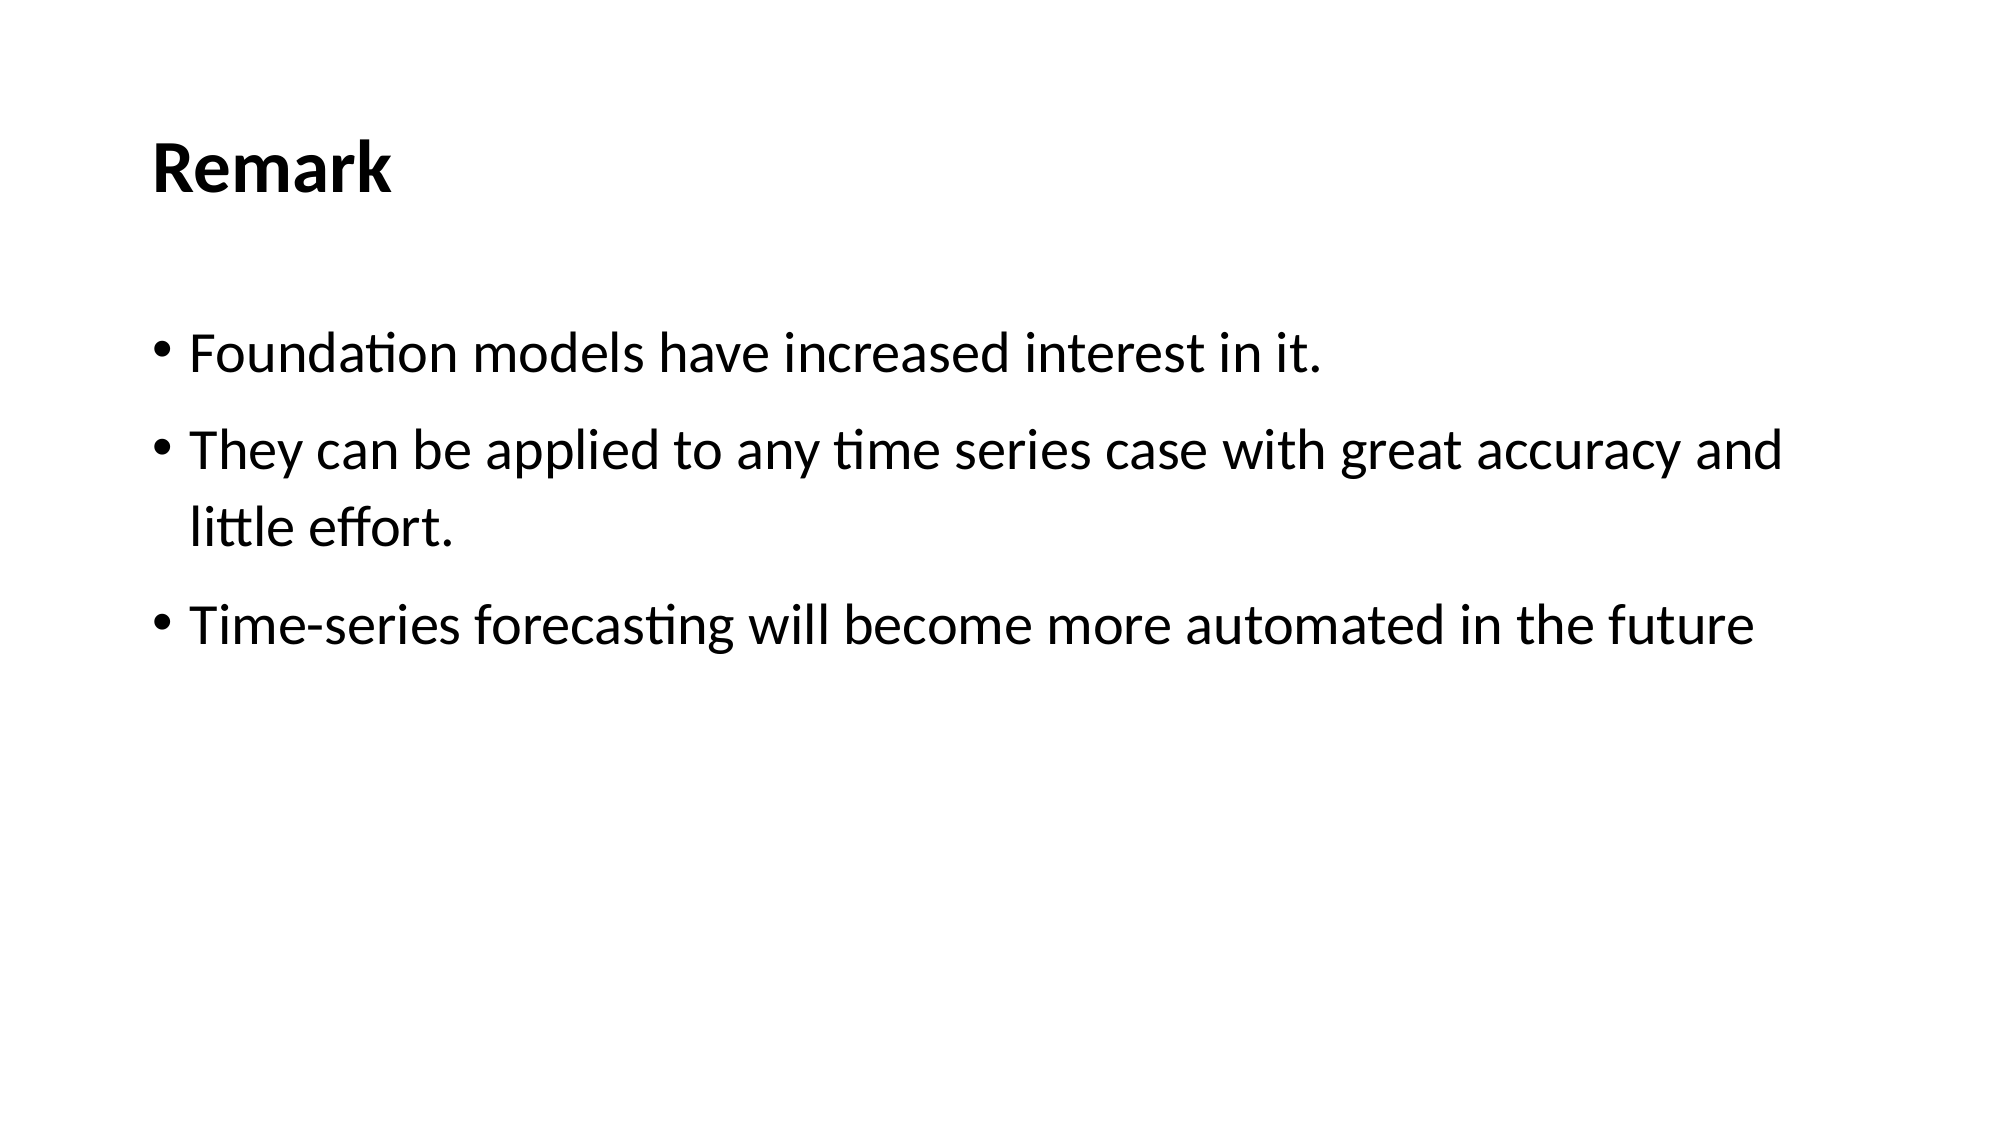

# Remark
Foundation models have increased interest in it.
They can be applied to any time series case with great accuracy and little effort.
Time-series forecasting will become more automated in the future